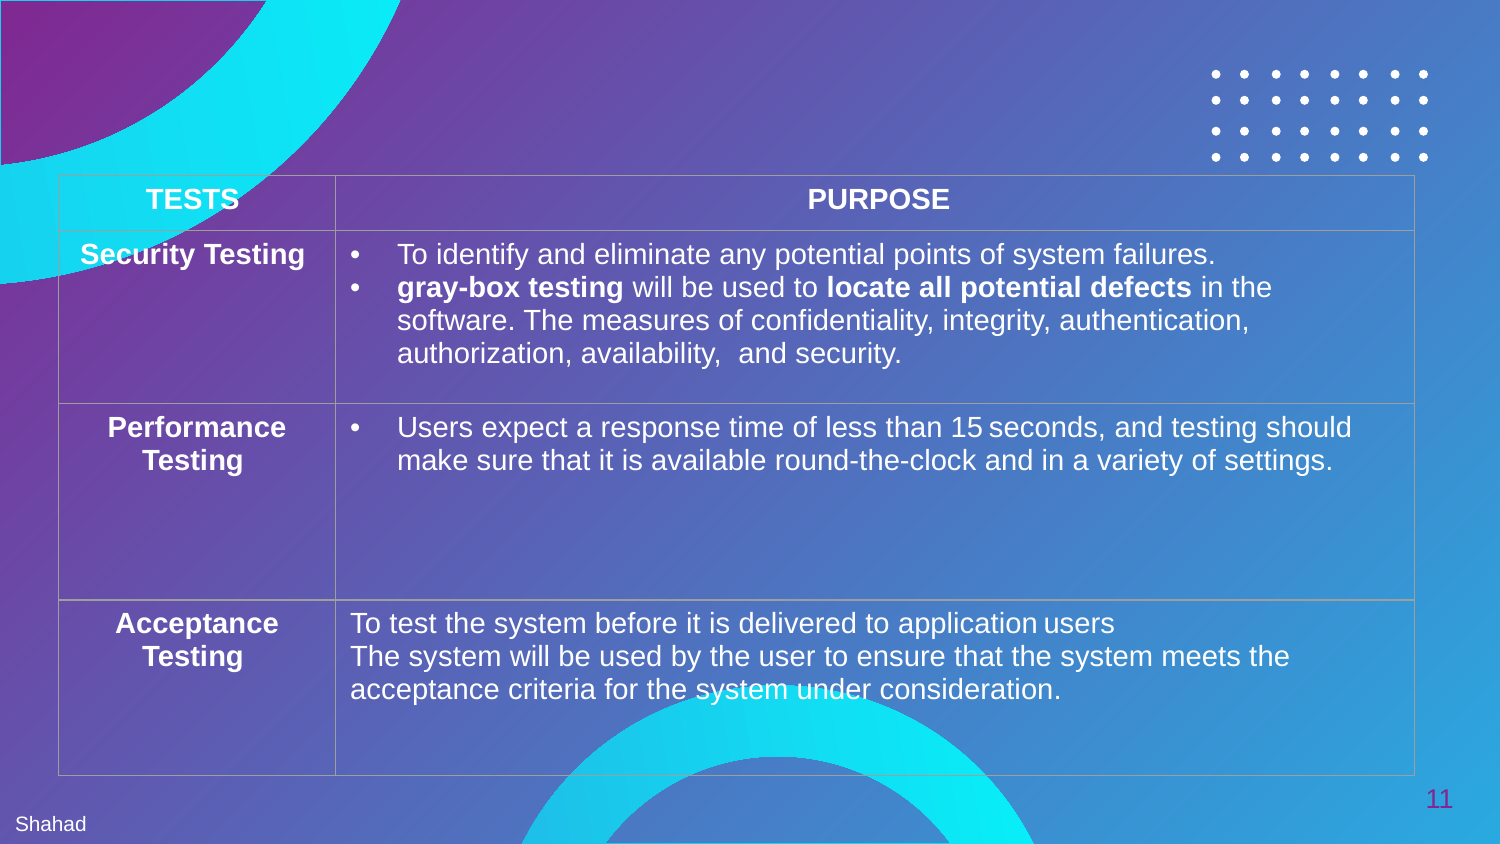

| TESTS | PURPOSE |
| --- | --- |
| Security Testing | To identify and eliminate any potential points of system failures. gray-box testing will be used to locate all potential defects in the software. The measures of confidentiality, integrity, authentication, authorization, availability, and security. |
| Performance Testing | Users expect a response time of less than 15 seconds, and testing should make sure that it is available round-the-clock and in a variety of settings. |
| Acceptance Testing | To test the system before it is delivered to application users The system will be used by the user to ensure that the system meets the acceptance criteria for the system under consideration. |
11
Shahad